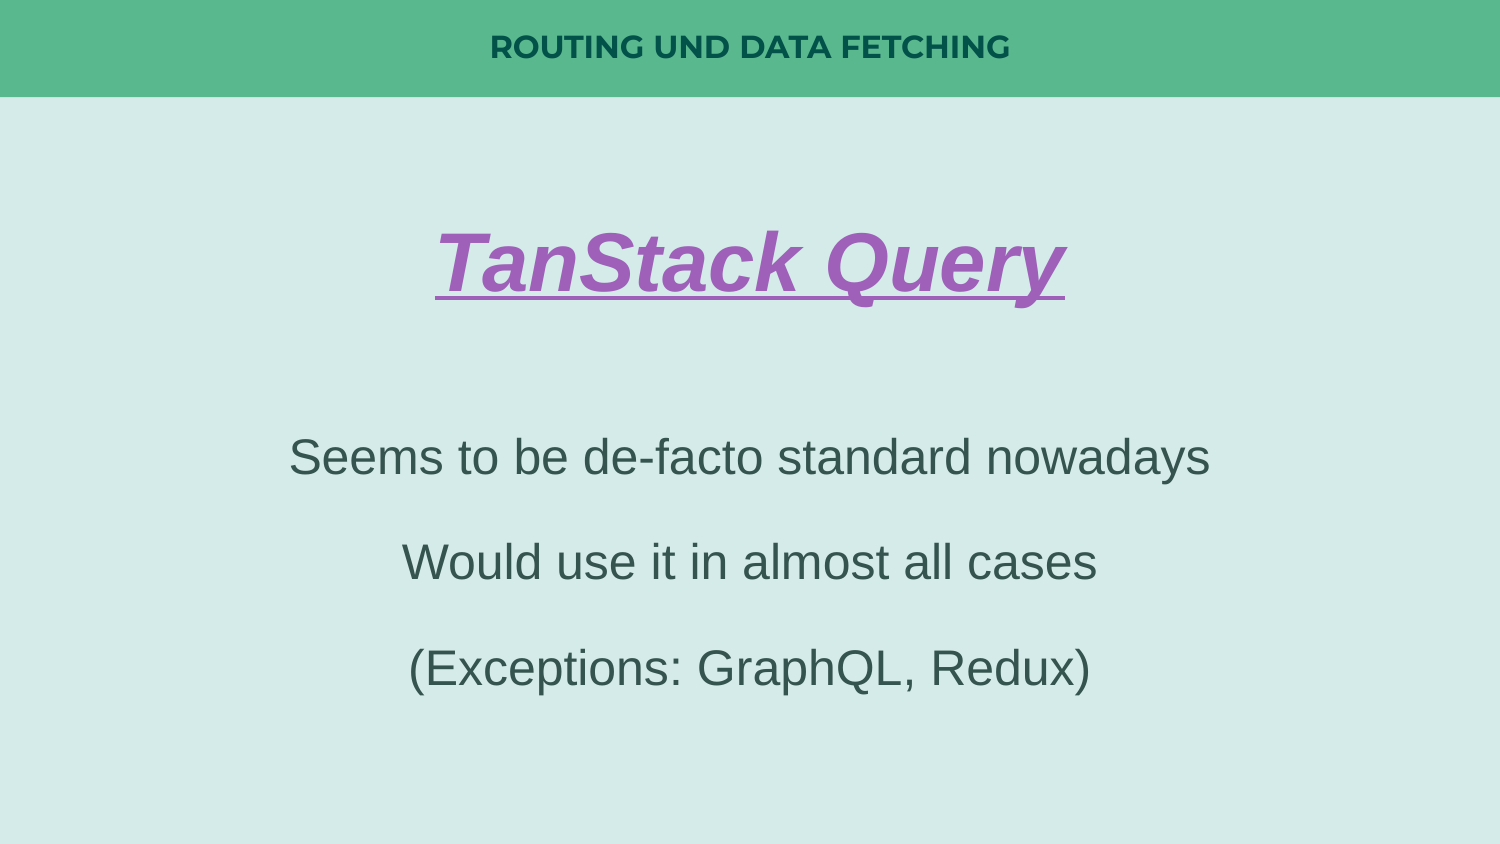

# Routing und Data Fetching

TanStack Query

Seems to be de-facto standard nowadays
Would use it in almost all cases
(Exceptions: GraphQL, Redux)